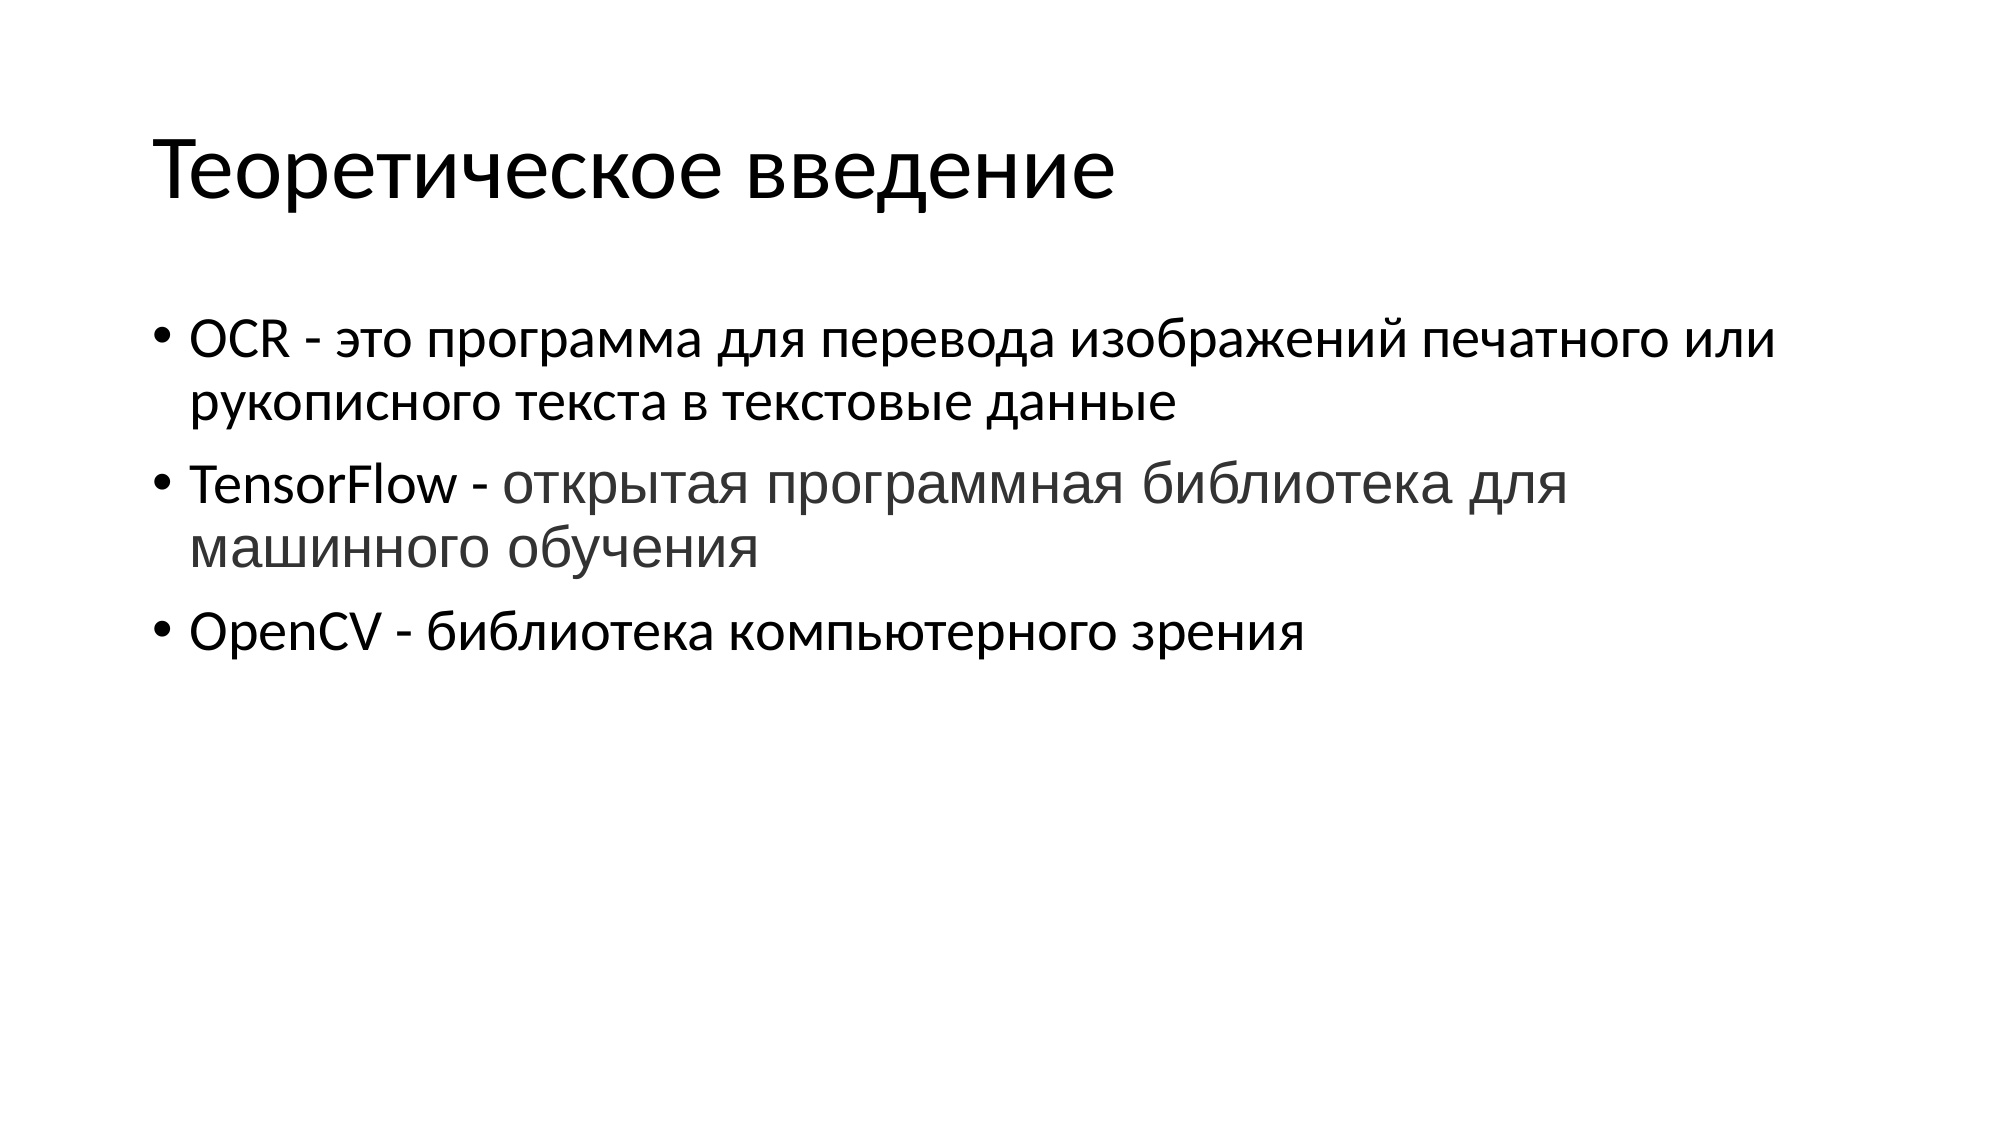

# Теоретическое введение
OCR - это программа для перевода изображений печатного или рукописного текста в текстовые данные
TensorFlow - открытая программная библиотека для машинного обучения
OpenCV - библиотека компьютерного зрения